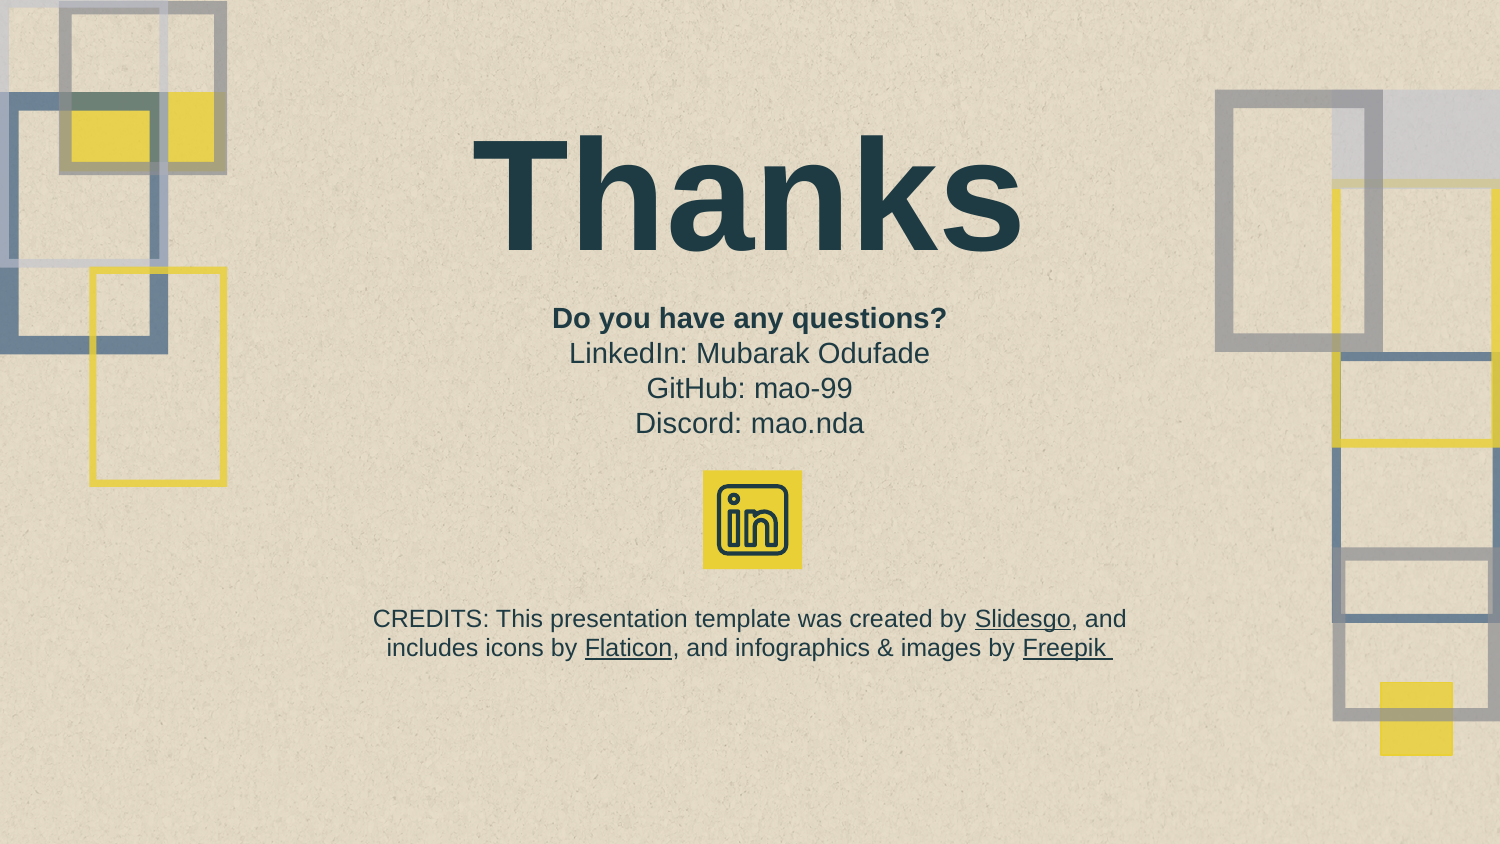

# Thanks

Do you have any questions?
LinkedIn: Mubarak Odufade
GitHub: mao-99
Discord: mao.nda